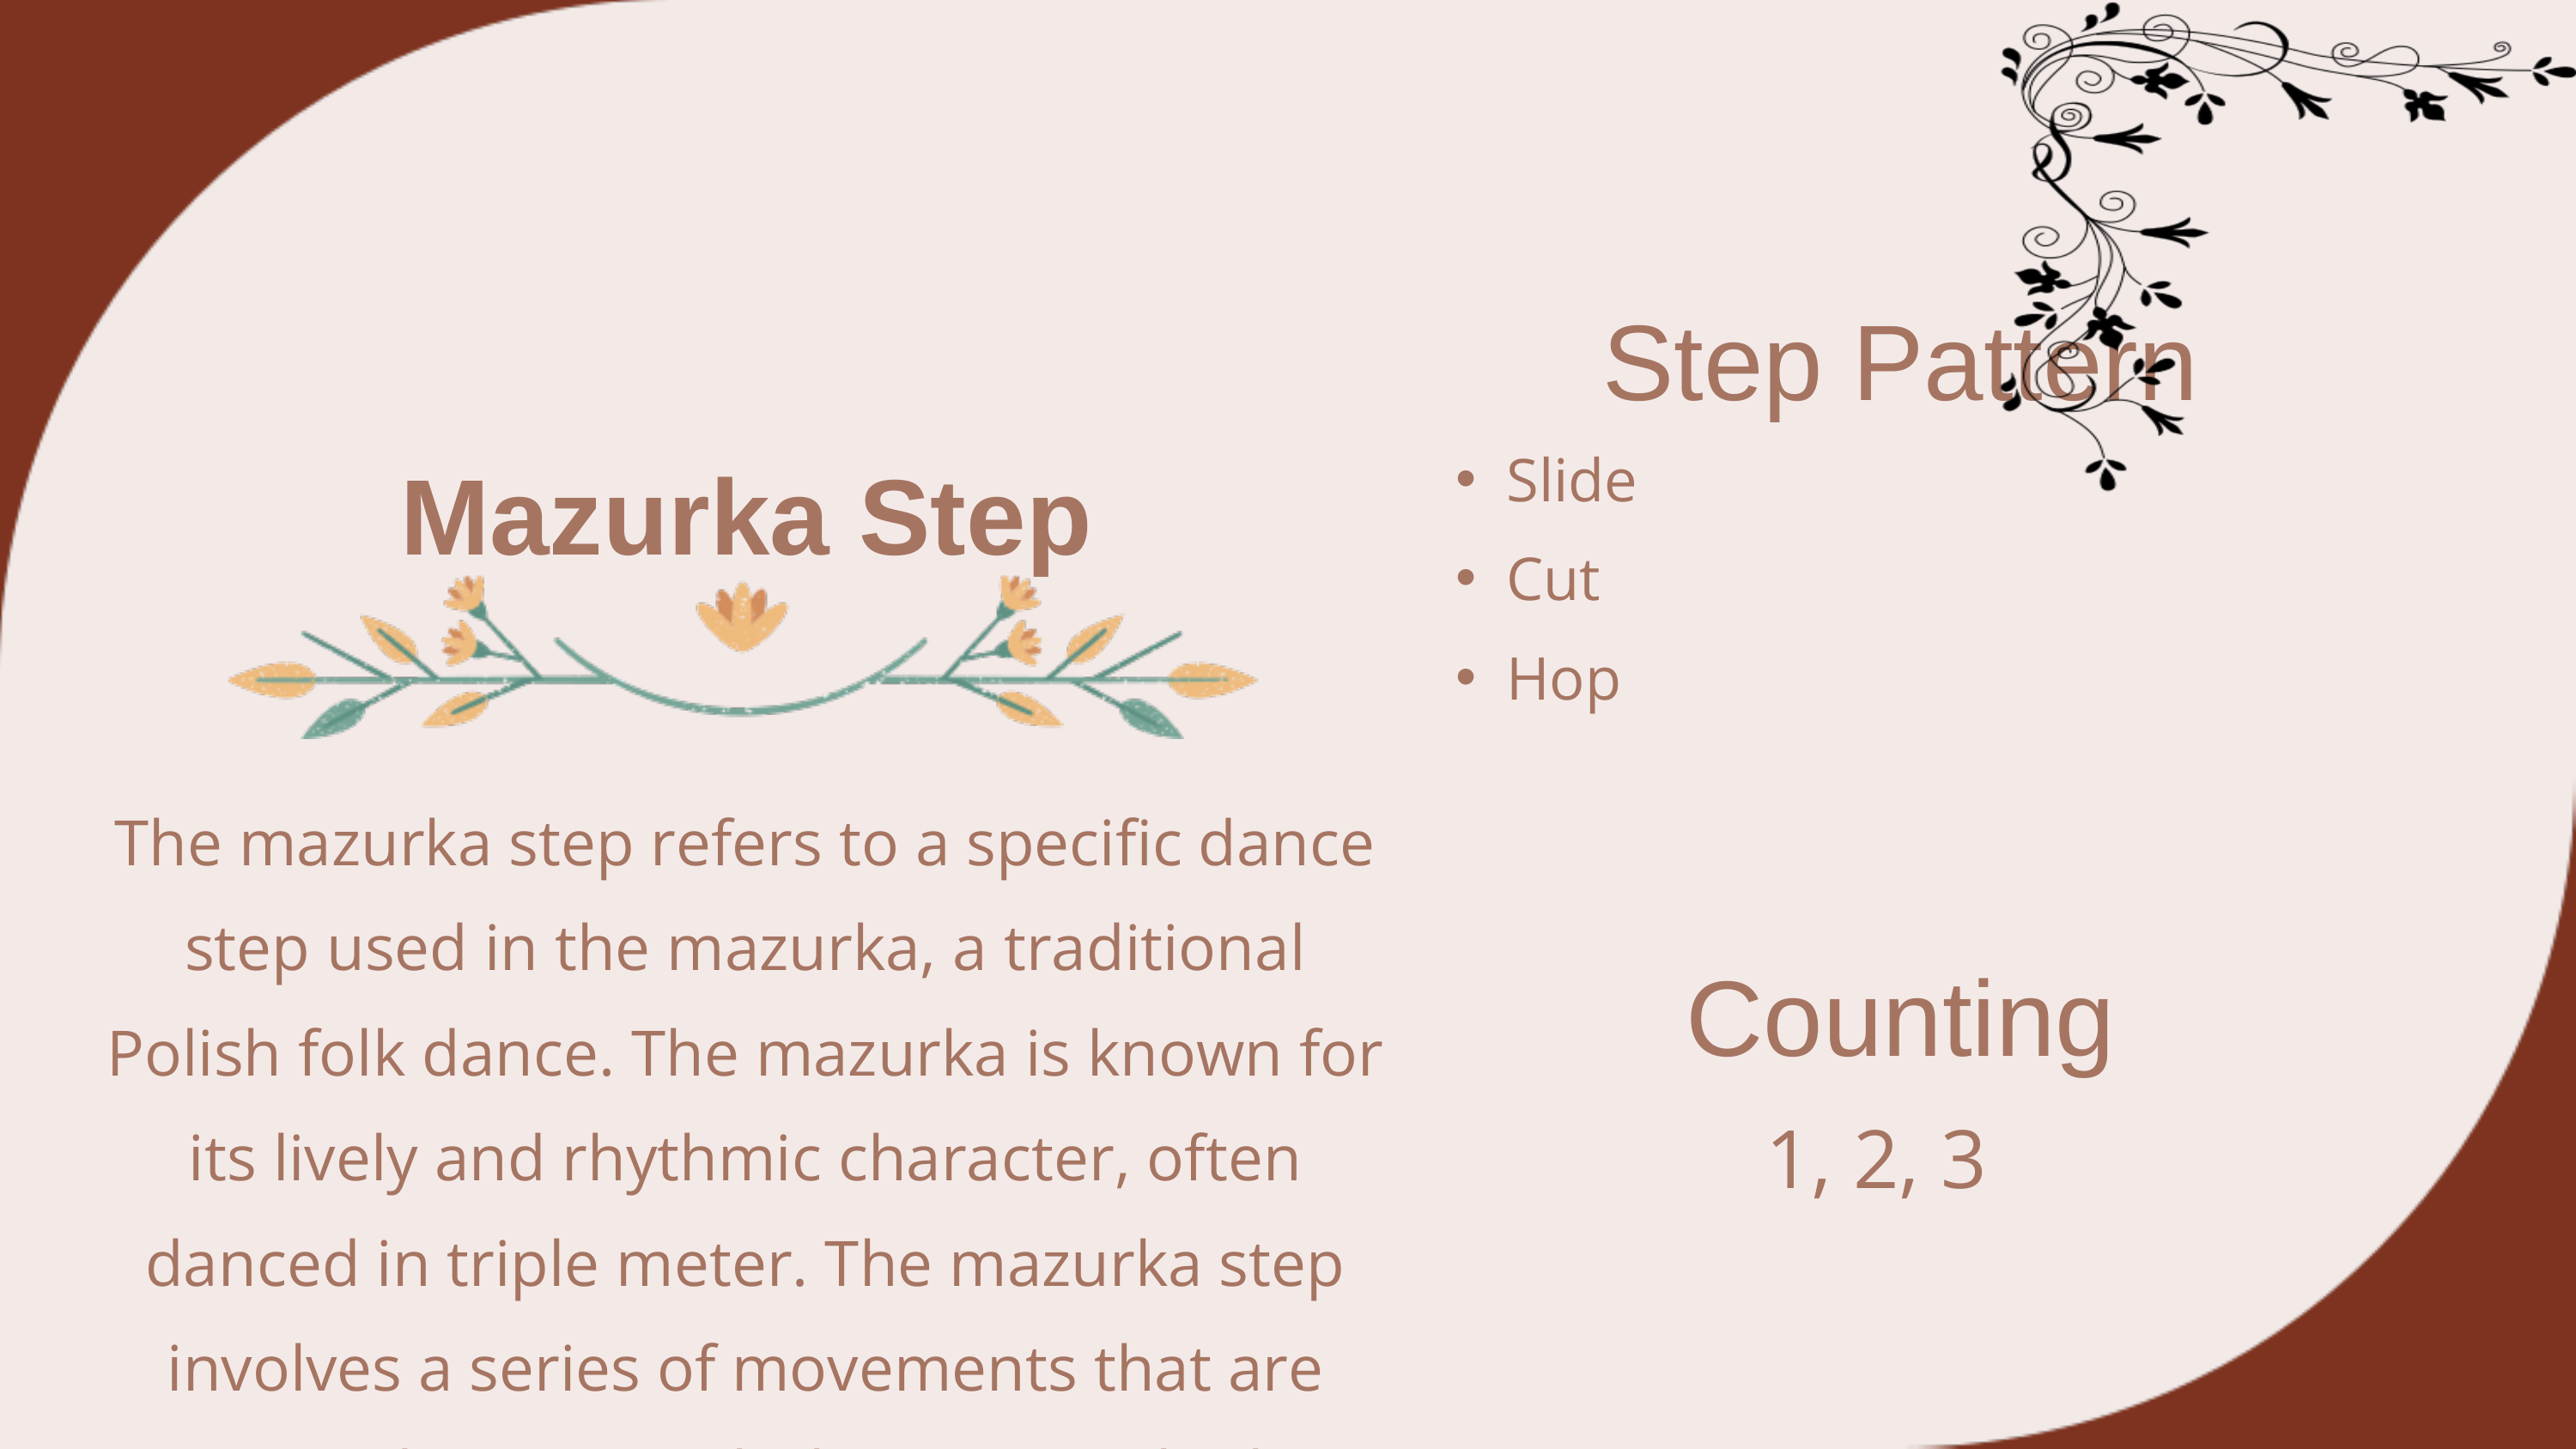

Step Pattern
Mazurka Step
Slide
Cut
Hop

The mazurka step refers to a specific dance step used in the mazurka, a traditional Polish folk dance. The mazurka is known for its lively and rhythmic character, often danced in triple meter. The mazurka step involves a series of movements that are executed in sync with the music's rhythm

Counting
1, 2, 3